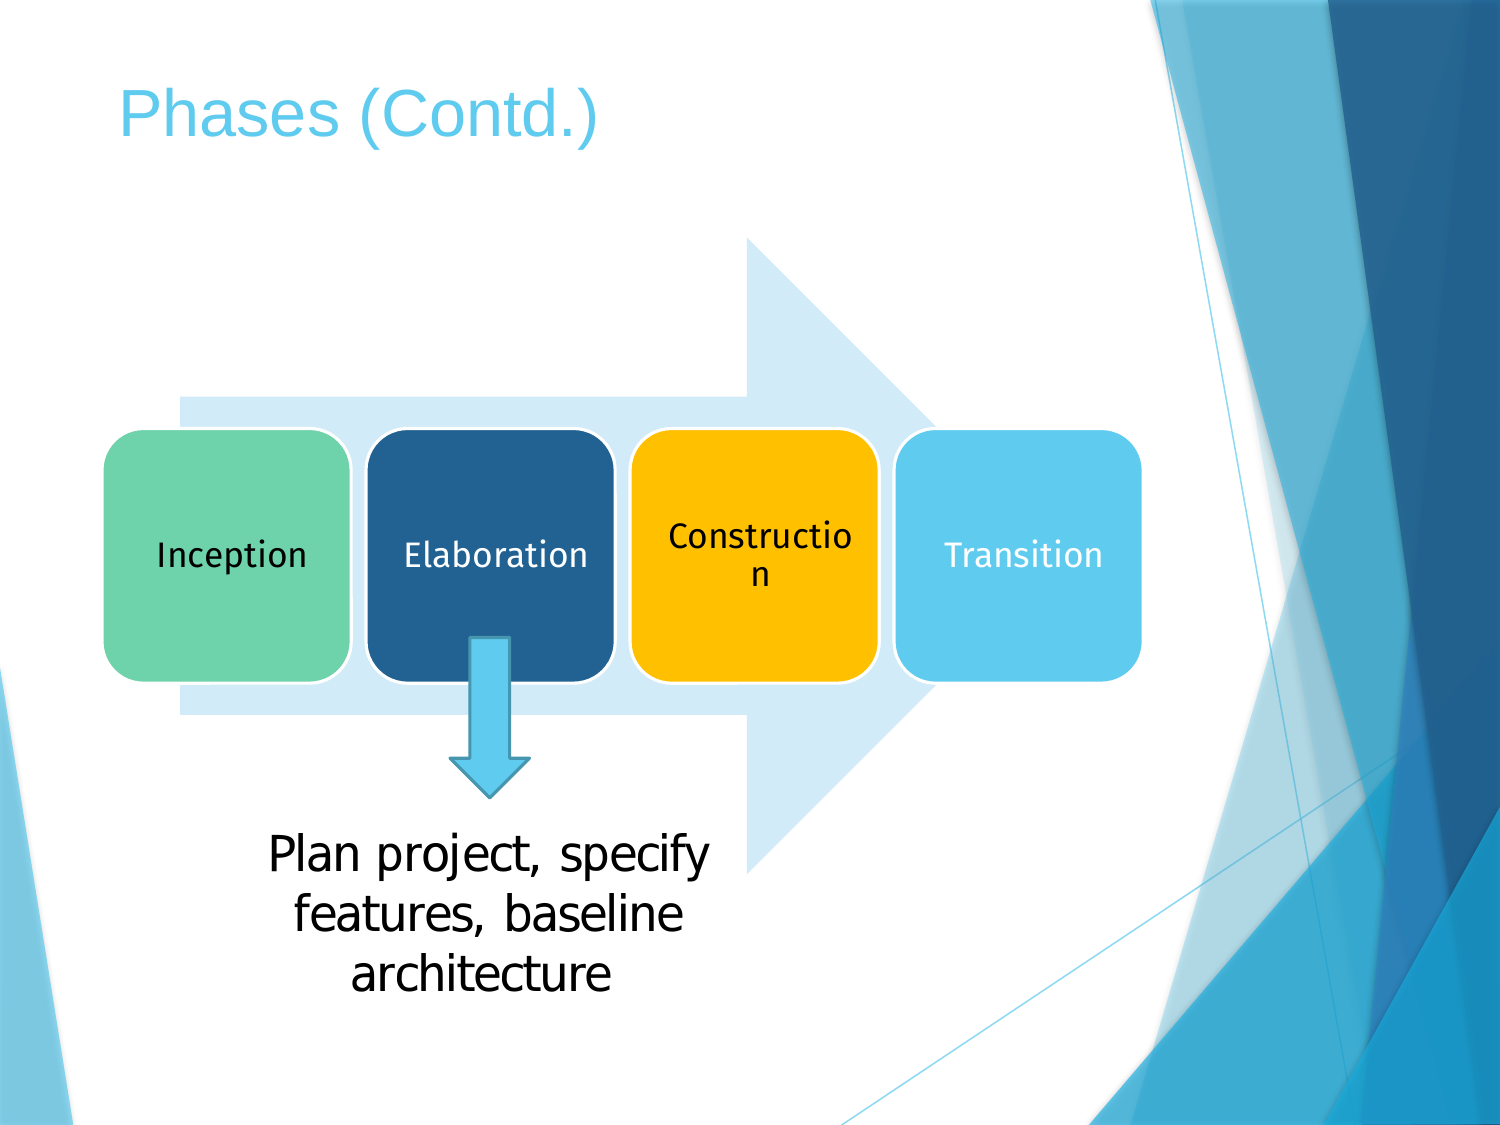

# Phases (Contd.)
Inception
Elaboration
Construction
Transition

Plan project, specify features, baseline architecture